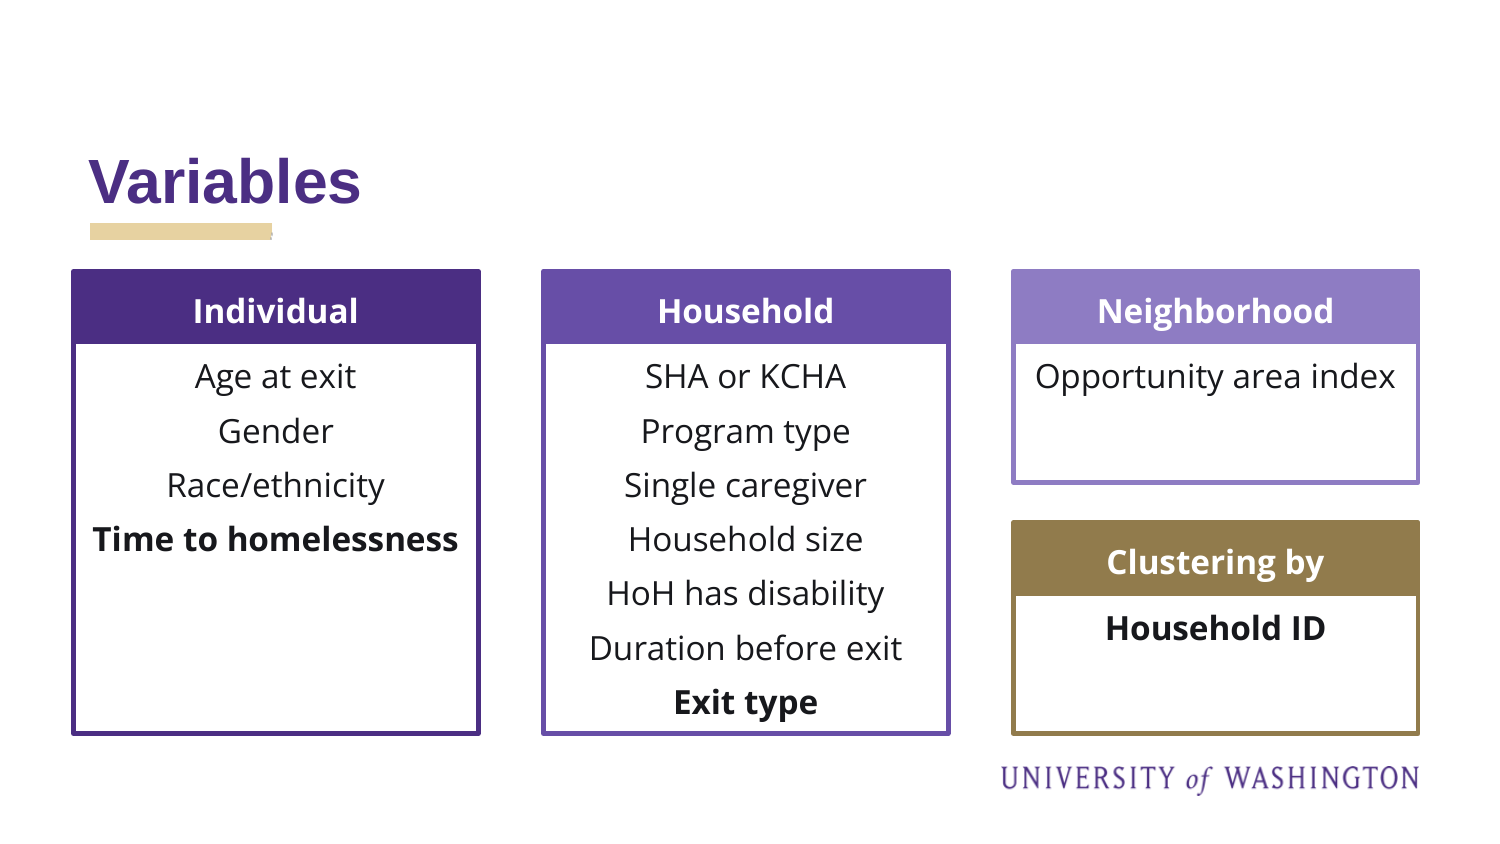

# Variables
Individual
Household
Neighborhood
Age at exit
Gender
Race/ethnicity
Time to homelessness

SHA or KCHA
Program type
Single caregiver
Household size
HoH has disability
Duration before exit
Exit type

Opportunity area index

Clustering by
Household ID